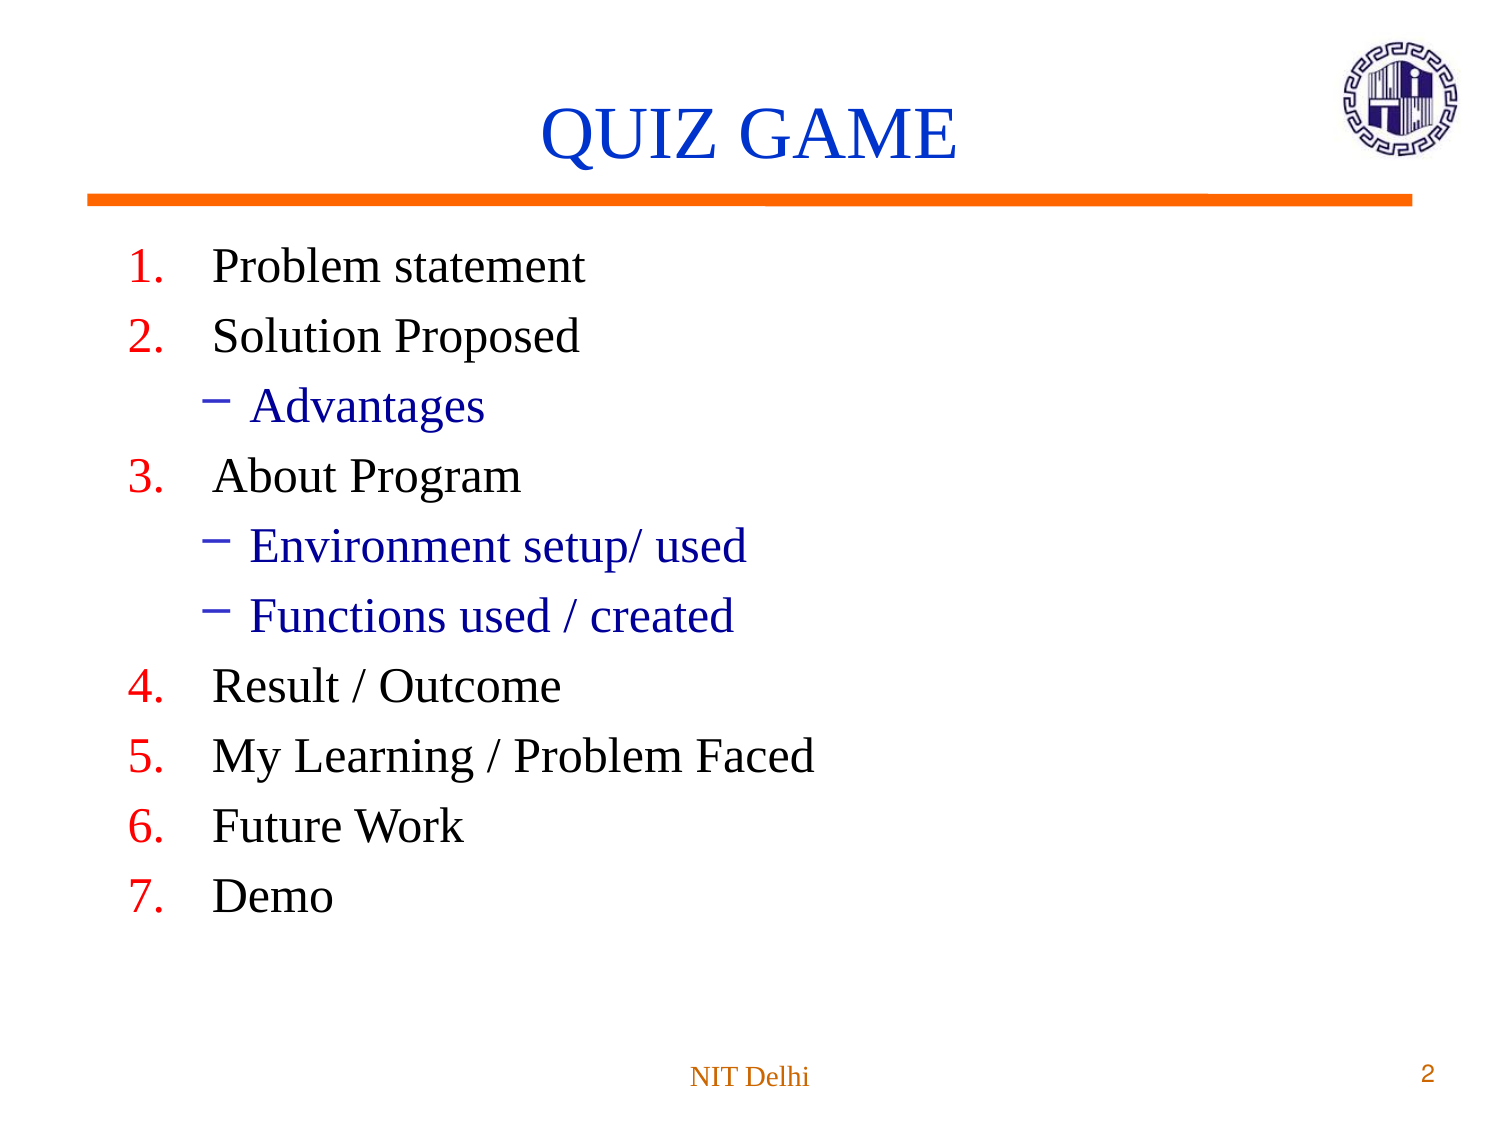

# QUIZ GAME
Problem statement
Solution Proposed
Advantages
About Program
Environment setup/ used
Functions used / created
Result / Outcome
My Learning / Problem Faced
Future Work
Demo
NIT Delhi
2